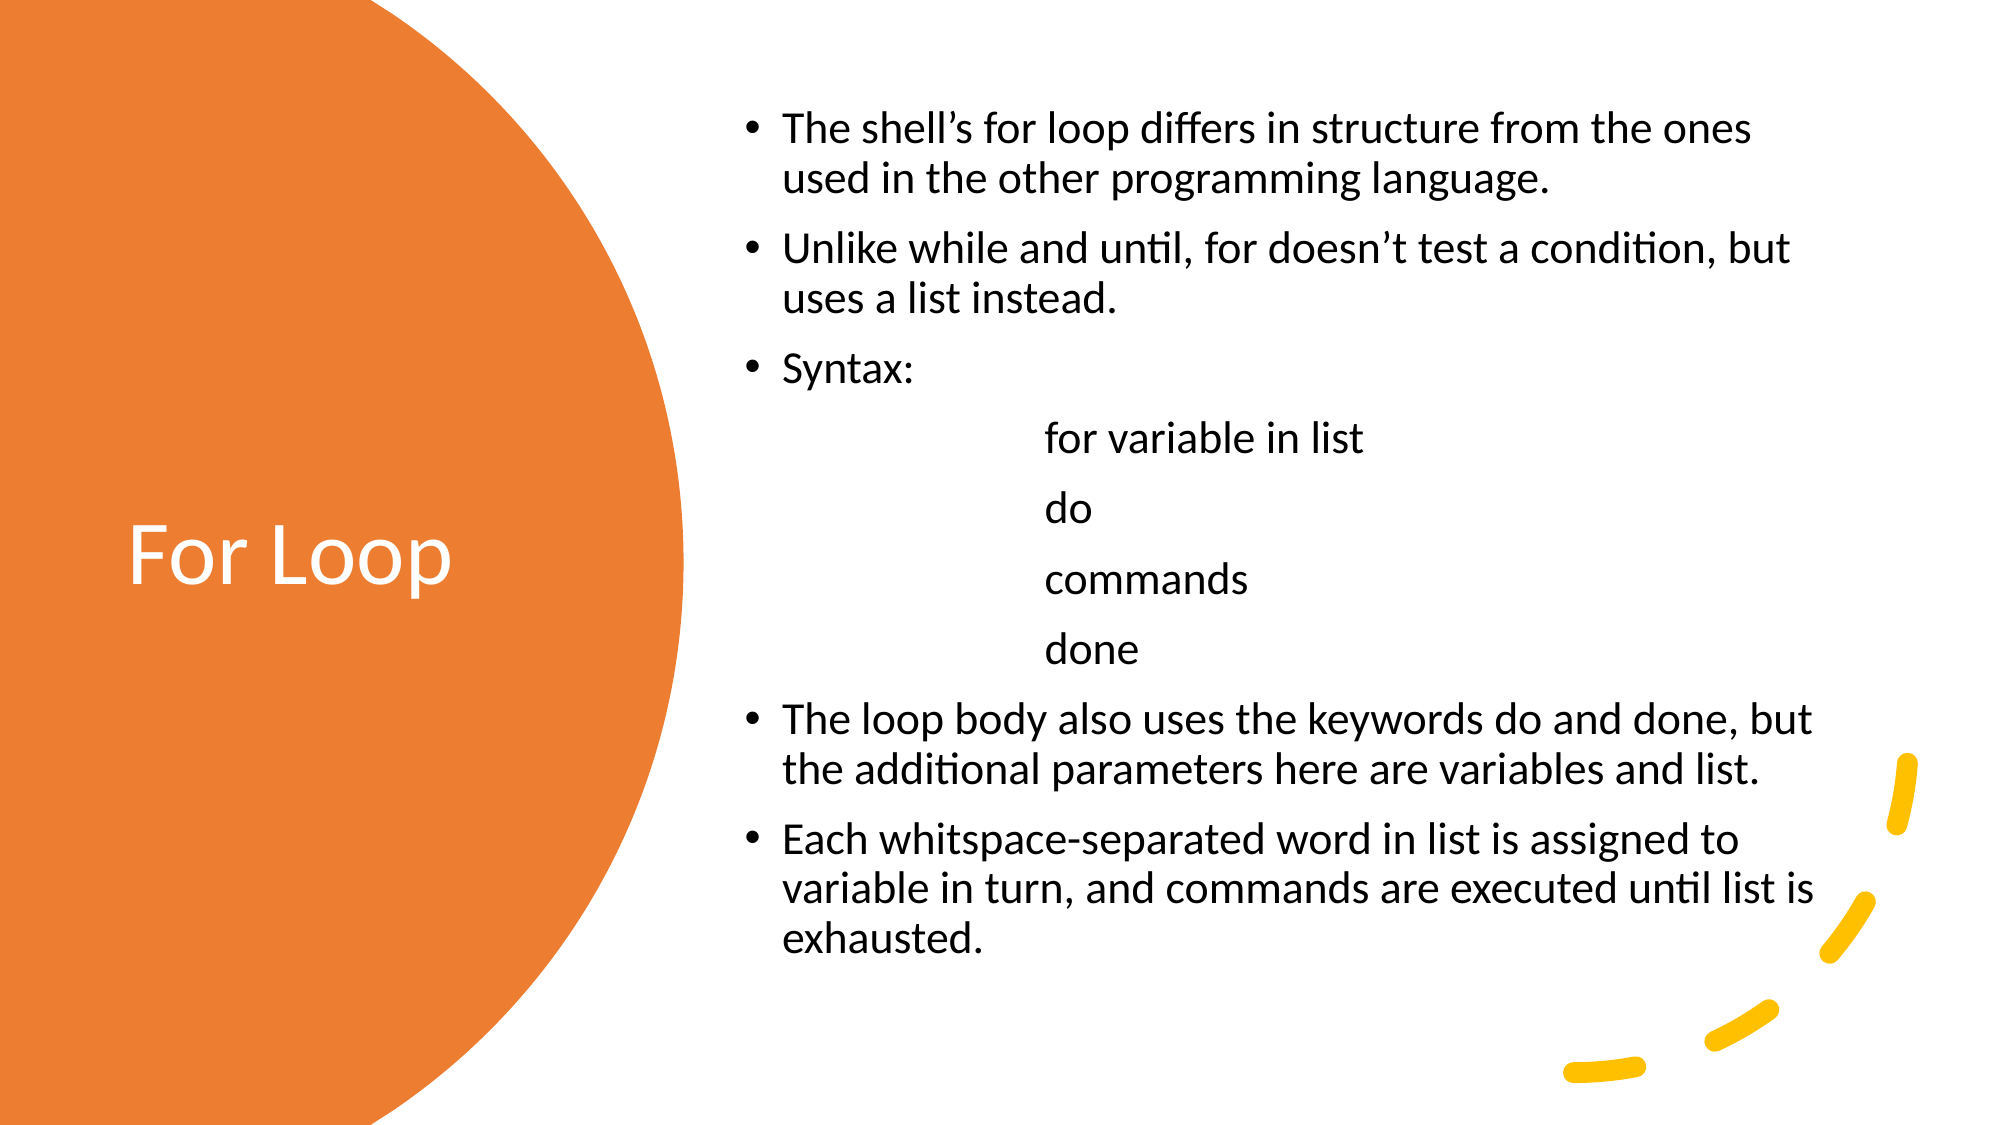

The shell’s for loop differs in structure from the ones used in the other programming language.
Unlike while and until, for doesn’t test a condition, but uses a list instead.
Syntax:
		for variable in list
		do
		commands
		done
The loop body also uses the keywords do and done, but the additional parameters here are variables and list.
Each whitspace-separated word in list is assigned to variable in turn, and commands are executed until list is exhausted.

# For Loop